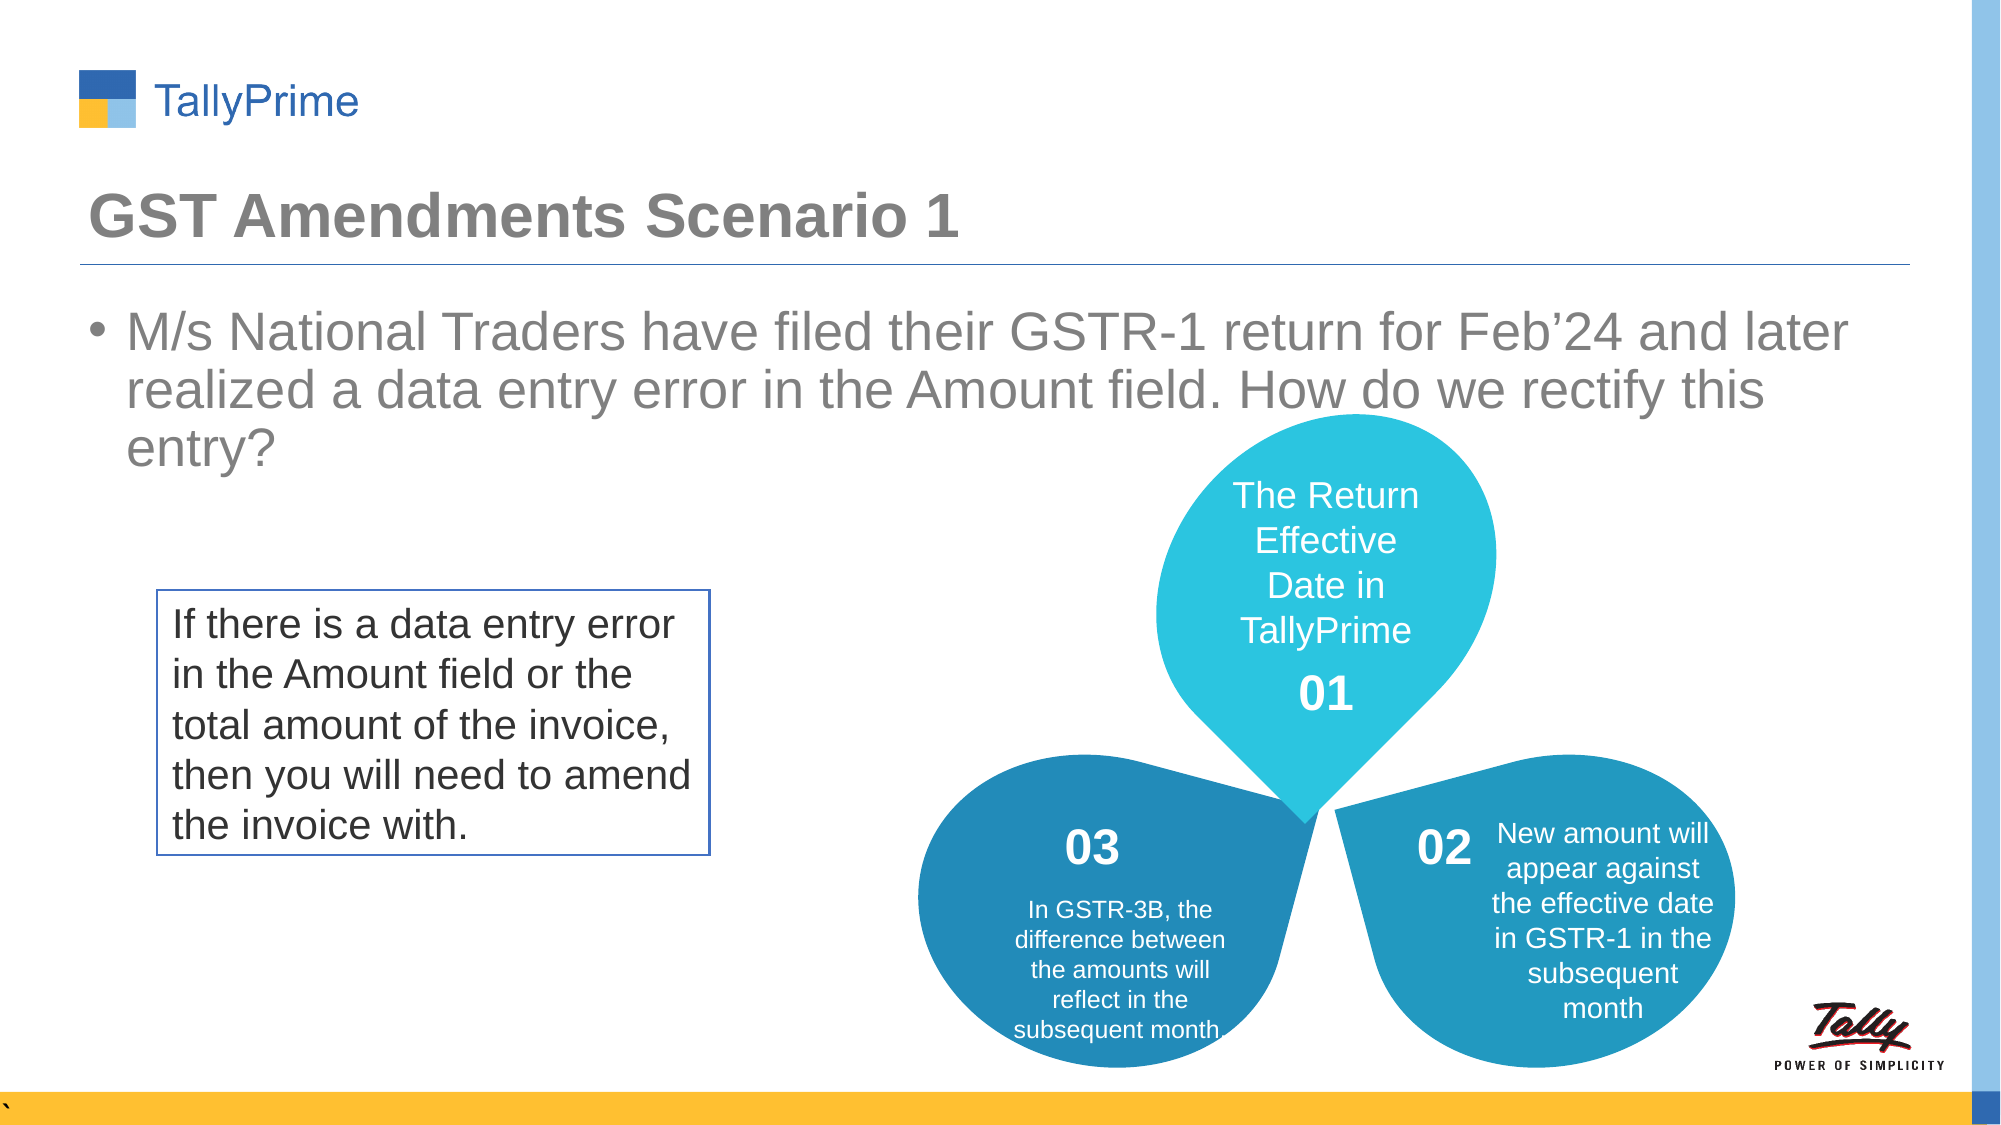

# GST Amendments Scenario 1
M/s National Traders have filed their GSTR-1 return for Feb’24 and later realized a data entry error in the Amount field. How do we rectify this entry?

The Return Effective Date in TallyPrime
01
If there is a data entry error in the Amount field or the total amount of the invoice, then you will need to amend the invoice with.
03
In GSTR-3B, the difference between the amounts will reflect in the subsequent month.
02
New amount will appear against the effective date in GSTR-1 in the subsequent month